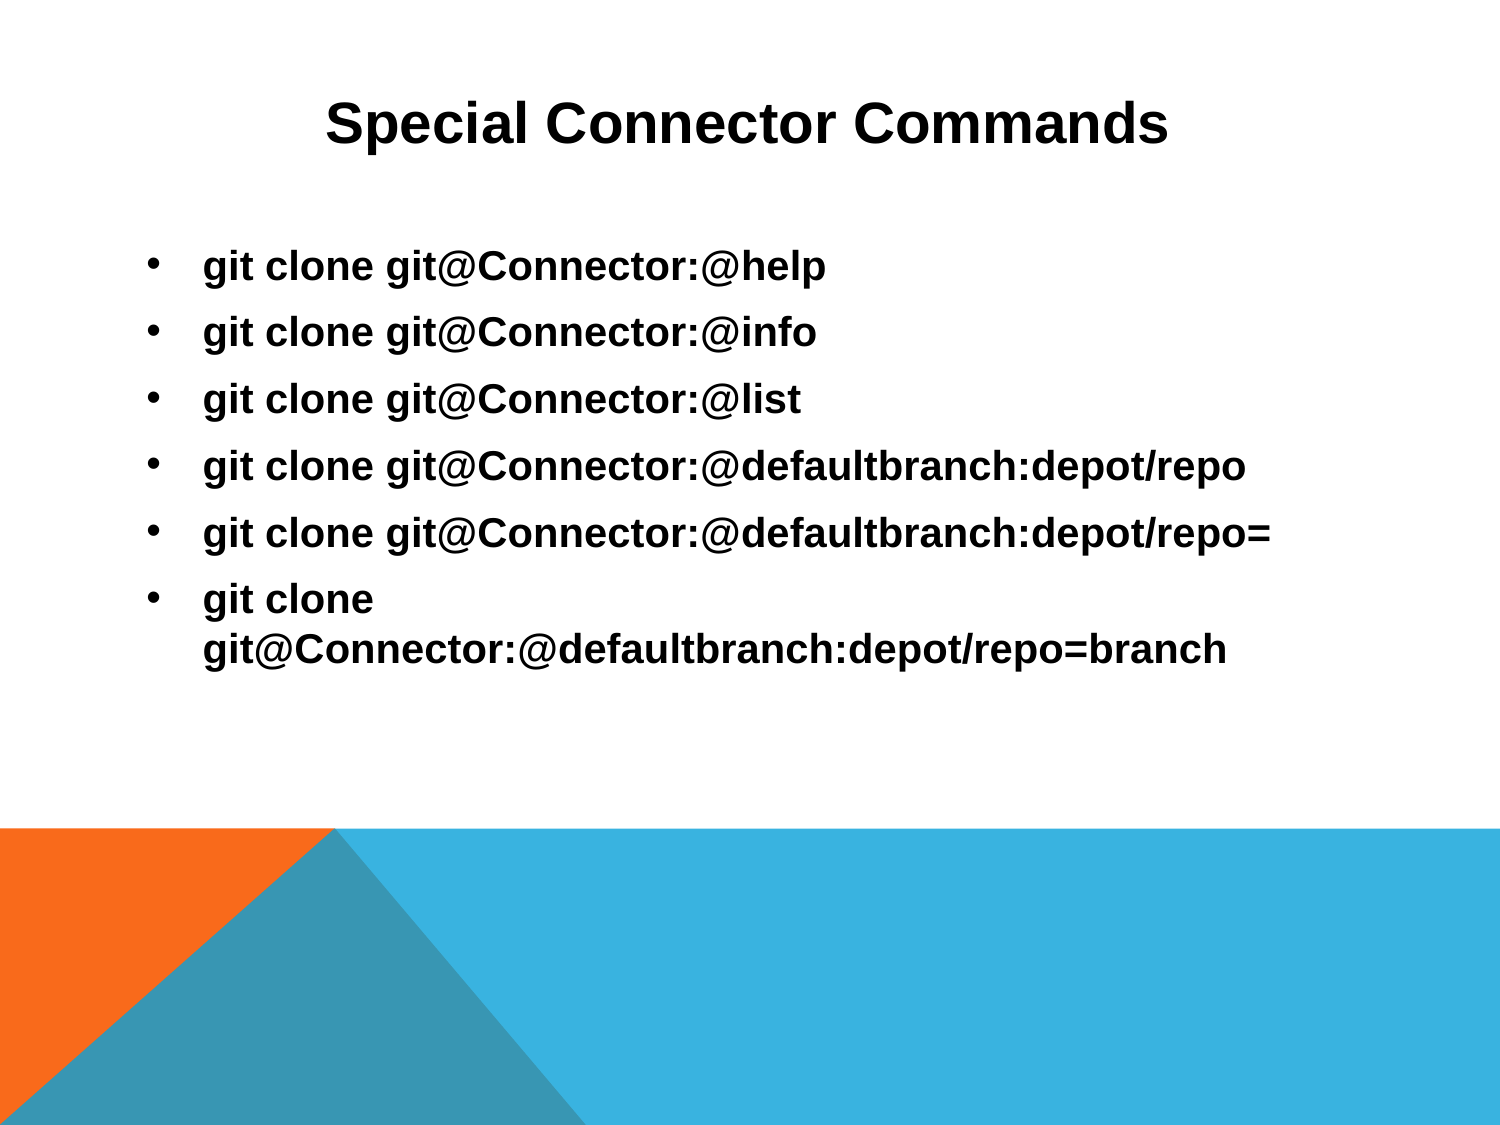

Special Connector Commands

git clone git@Connector:@help
git clone git@Connector:@info
git clone git@Connector:@list
git clone git@Connector:@defaultbranch:depot/repo
git clone git@Connector:@defaultbranch:depot/repo=
git clone git@Connector:@defaultbranch:depot/repo=branch